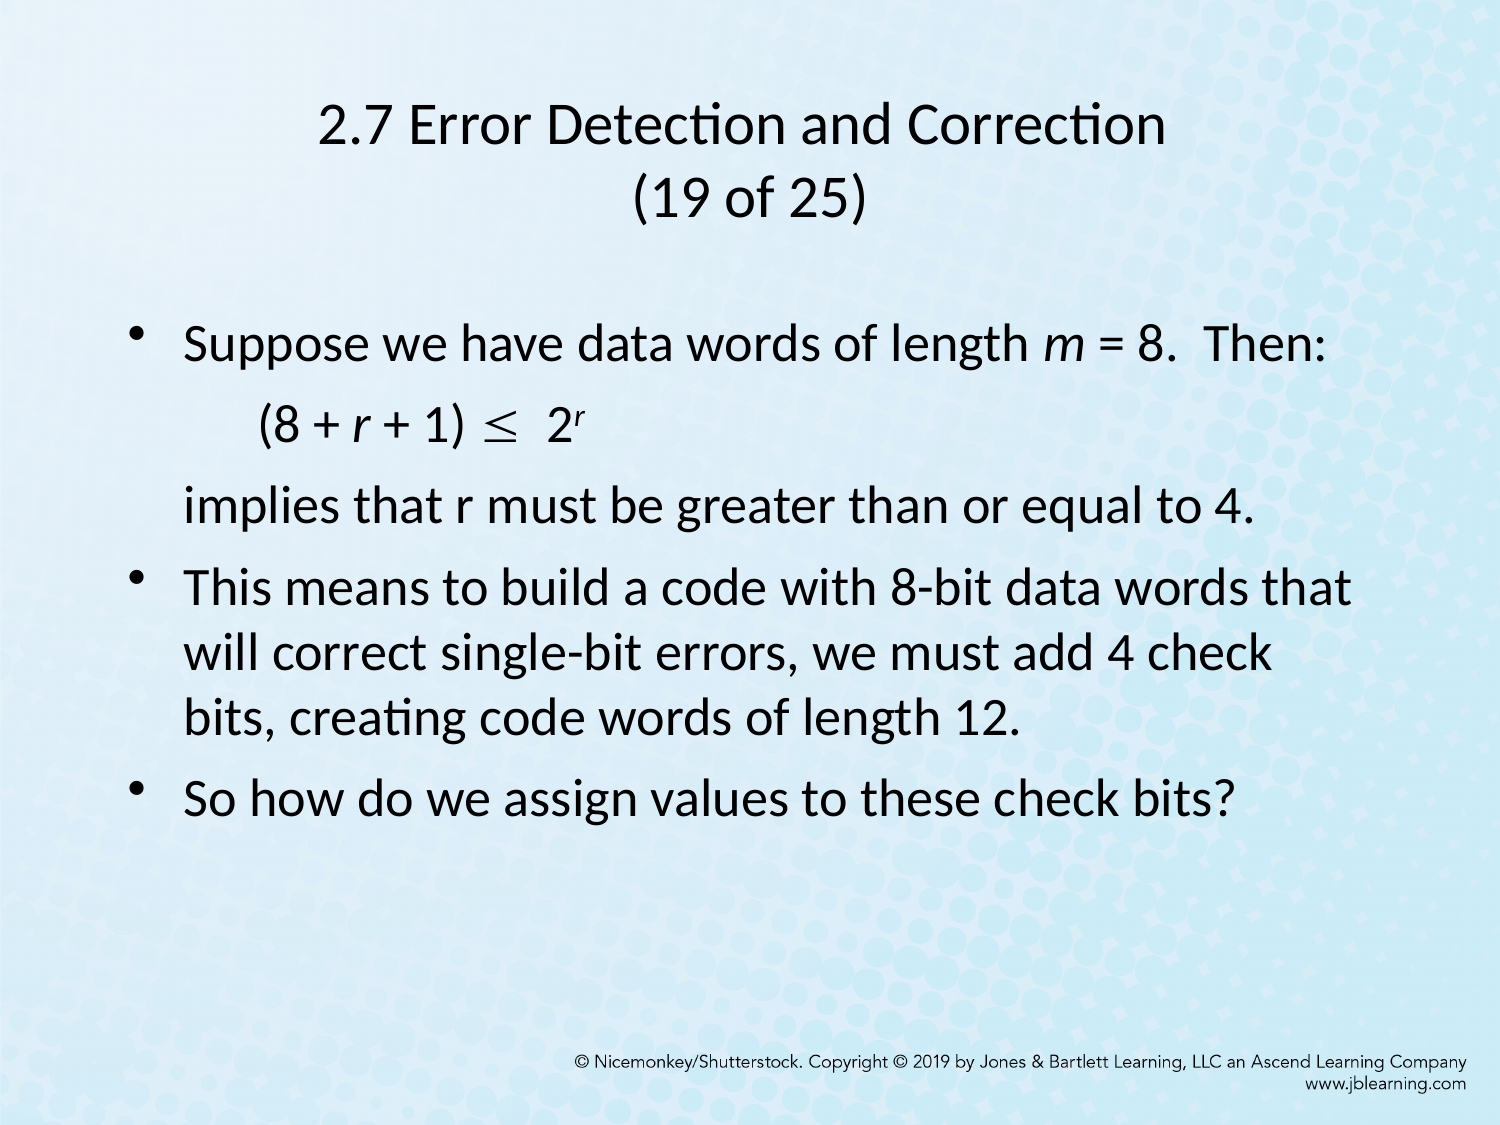

# 2.7 Error Detection and Correction (19 of 25)
Suppose we have data words of length m = 8.  Then:
	      (8 + r + 1) ≤  2r
	implies that r must be greater than or equal to 4.
This means to build a code with 8-bit data words that will correct single-bit errors, we must add 4 check bits, creating code words of length 12.
So how do we assign values to these check bits?